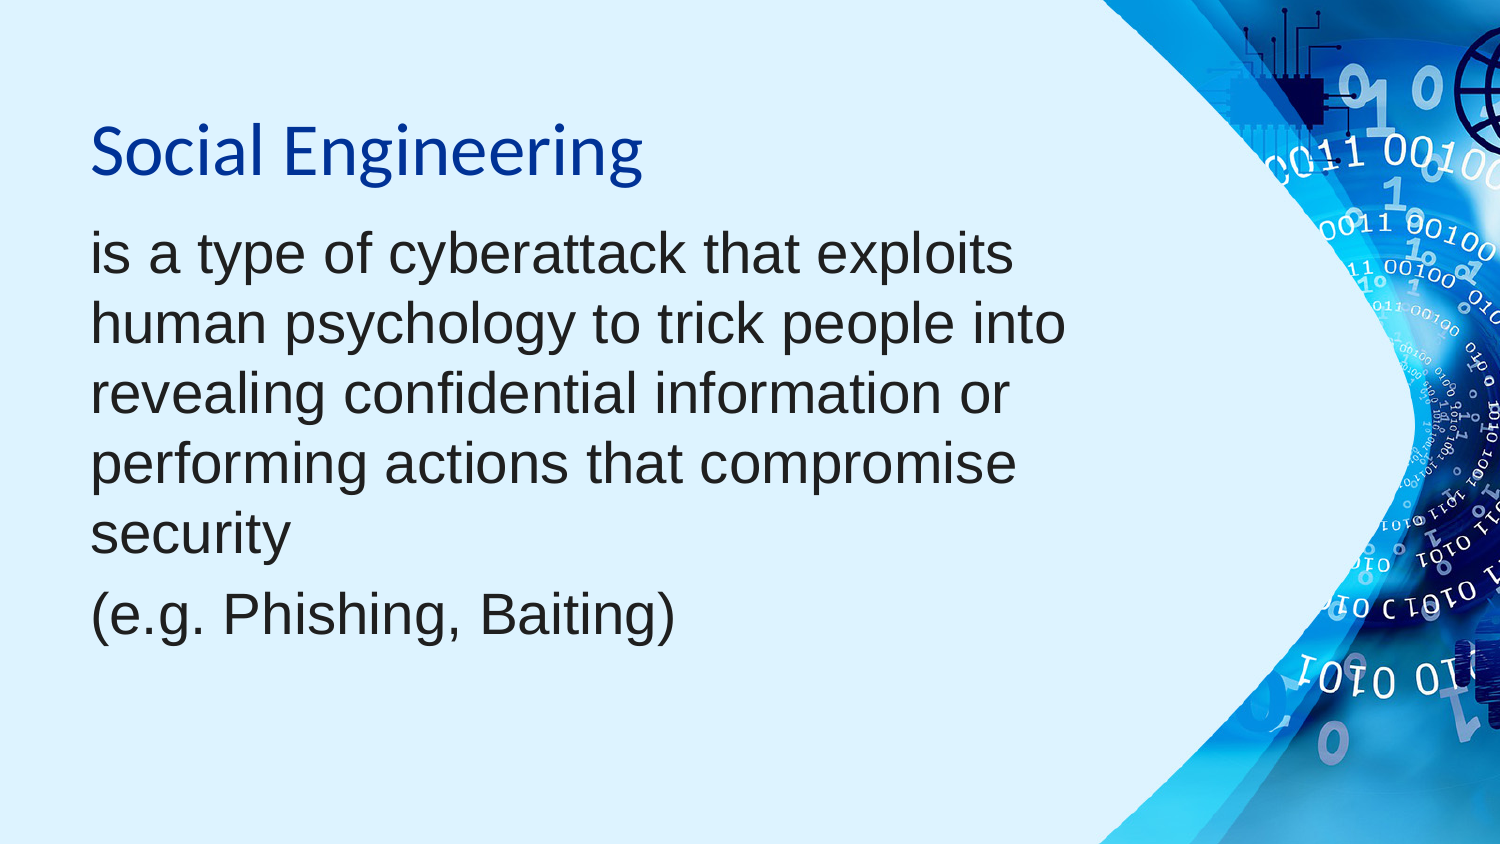

# Social Engineering
is a type of cyberattack that exploits human psychology to trick people into revealing confidential information or performing actions that compromise security
(e.g. Phishing, Baiting)